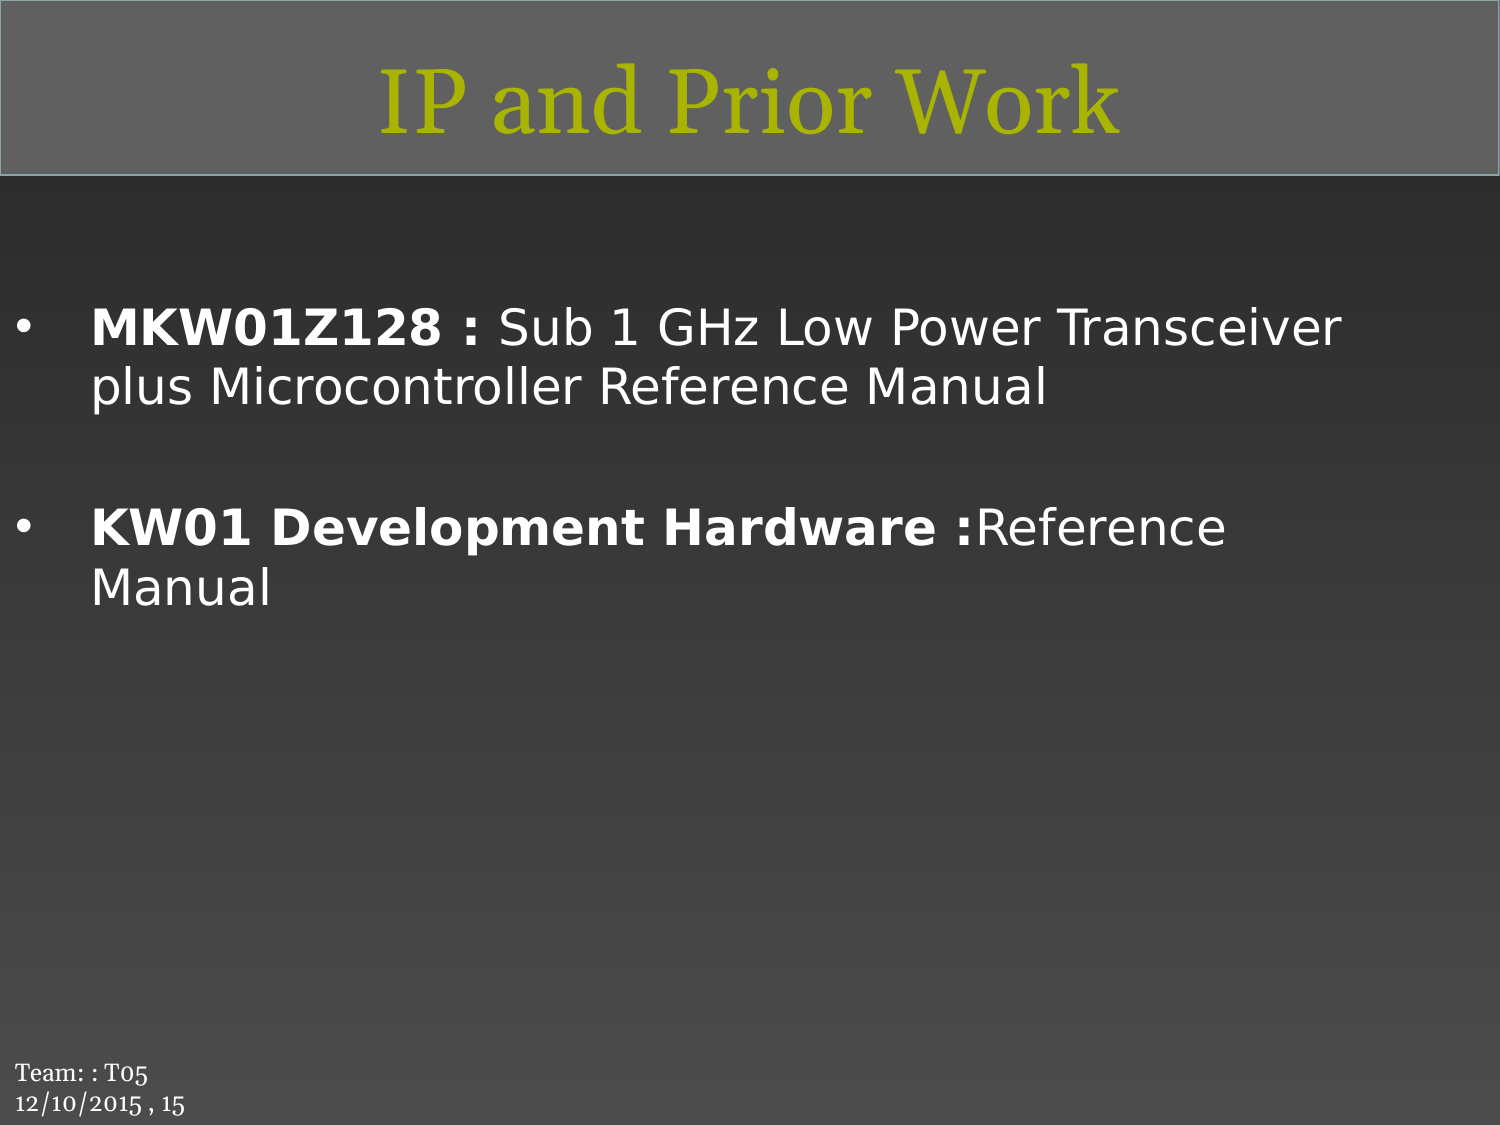

# IP and Prior Work
MKW01Z128 : Sub 1 GHz Low Power Transceiver plus Microcontroller Reference Manual

KW01 Development Hardware :Reference Manual